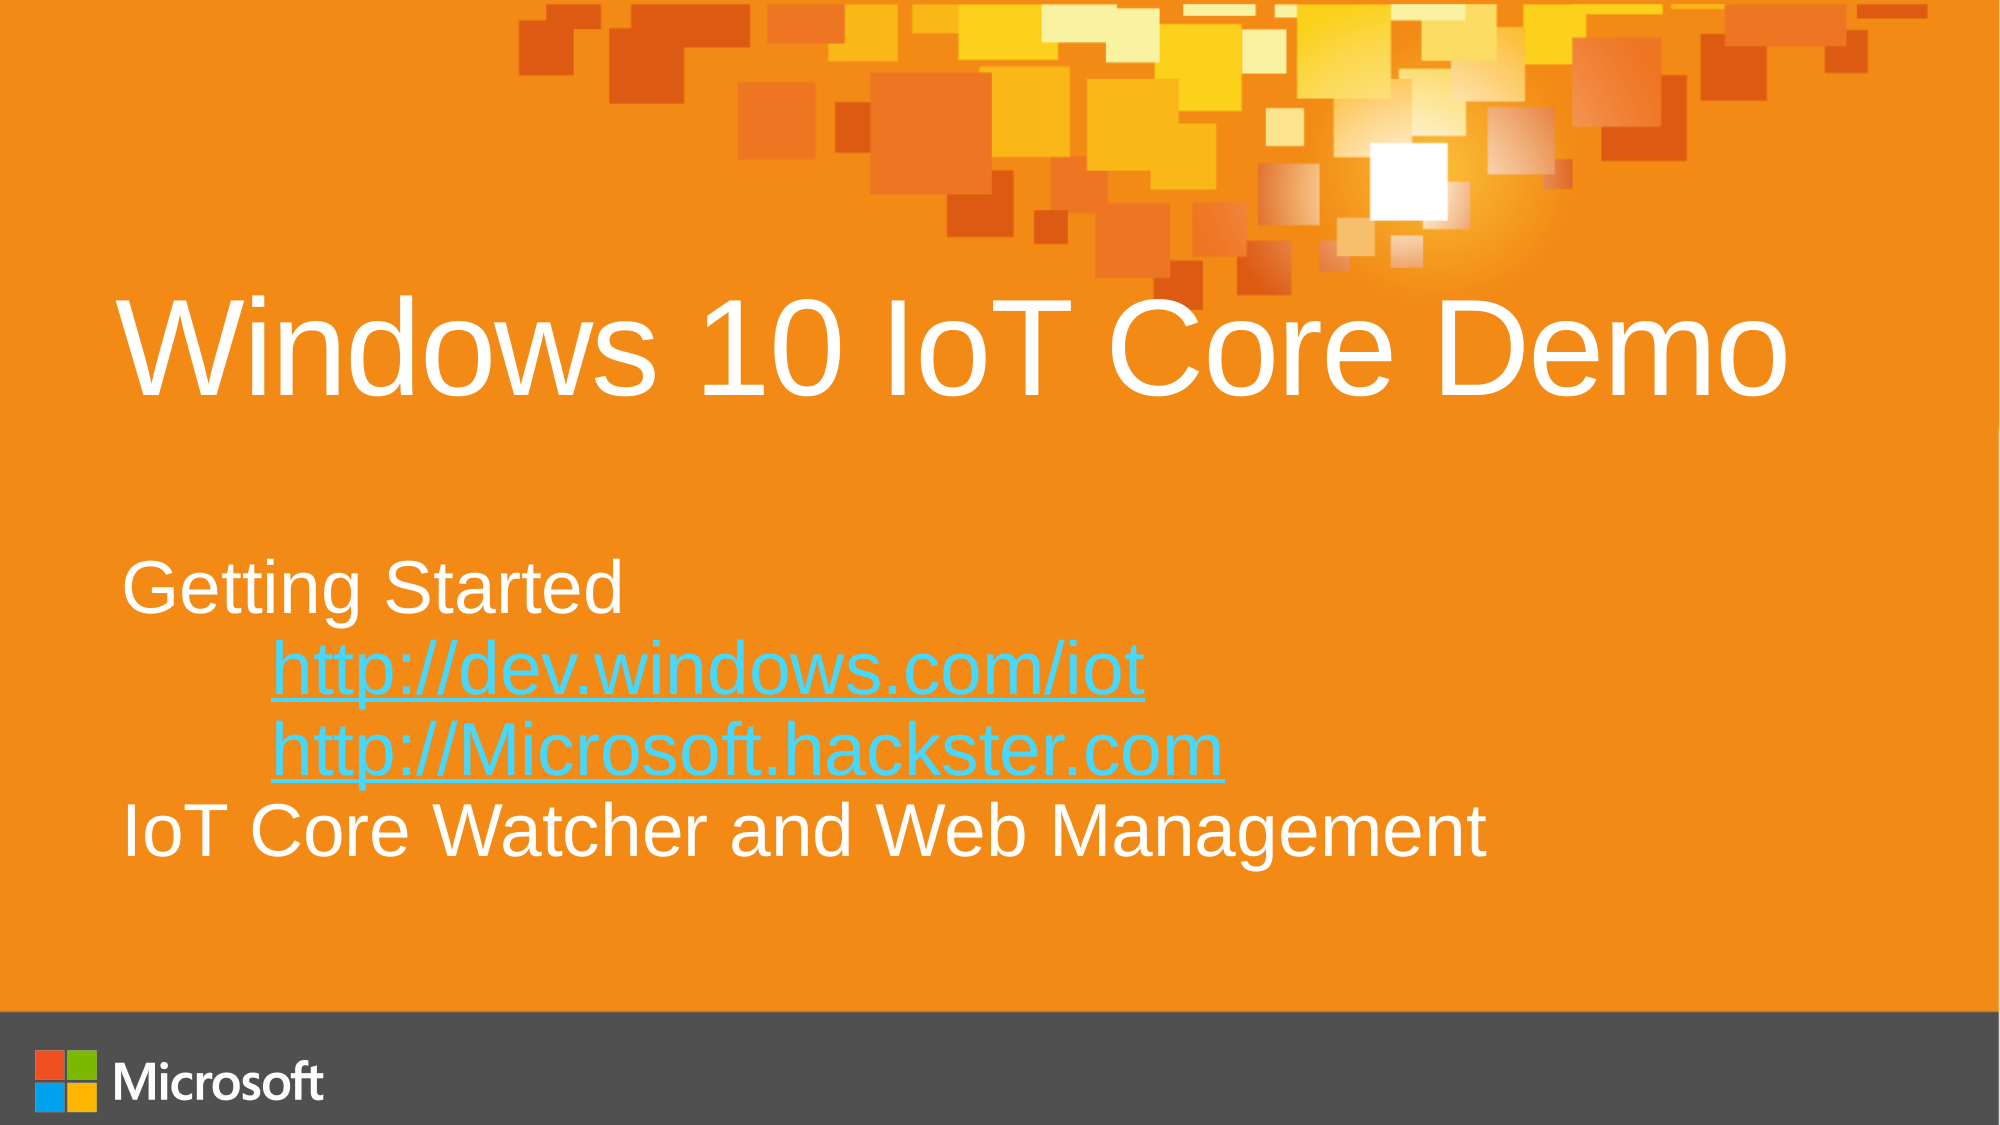

# Windows 10 IoT Core Demo
Getting Started
	http://dev.windows.com/iot
	http://Microsoft.hackster.com
IoT Core Watcher and Web Management